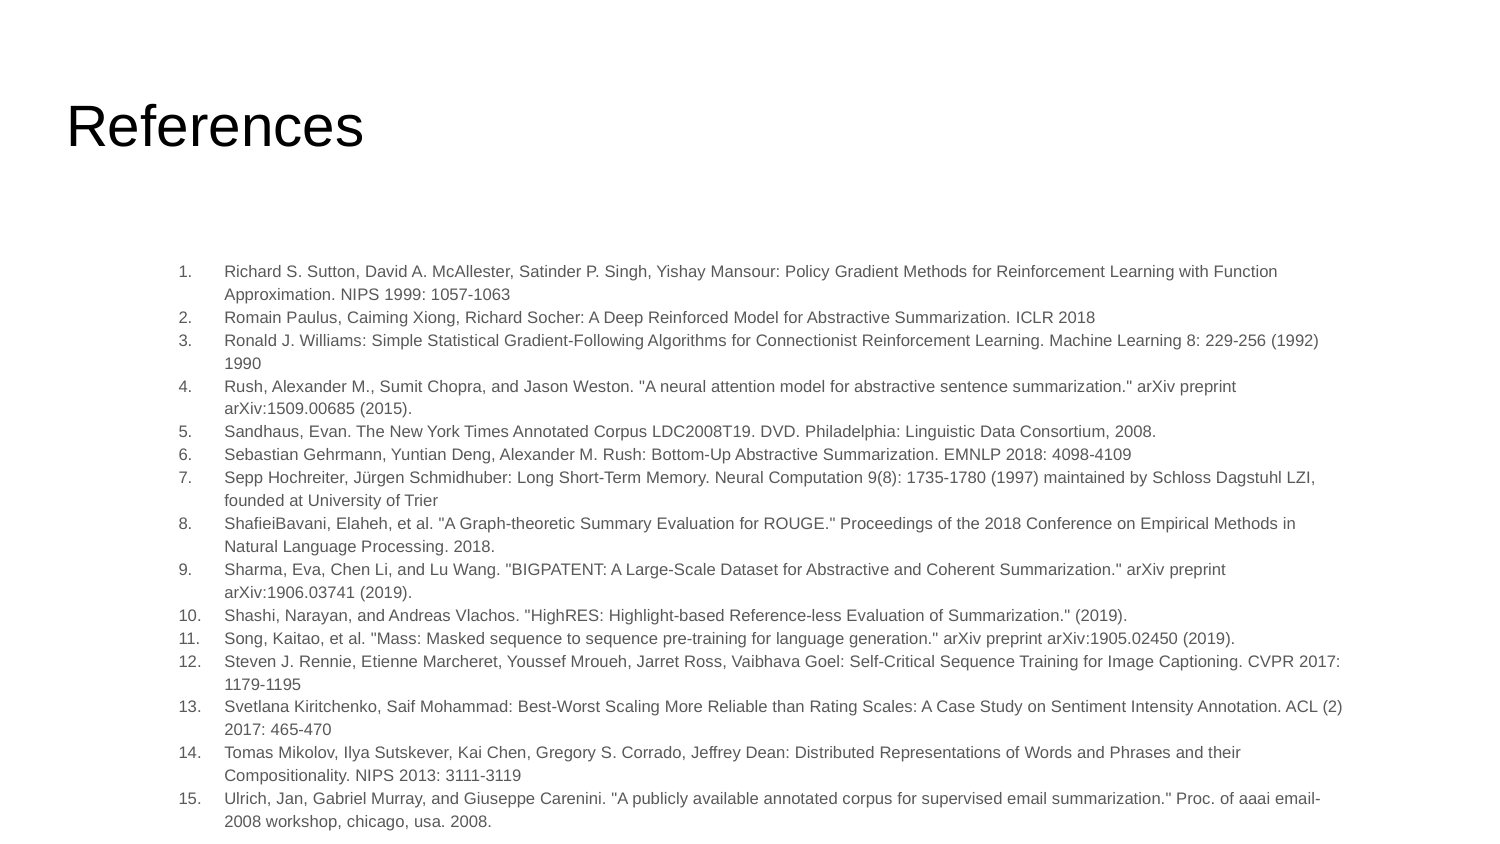

# References
Richard S. Sutton, David A. McAllester, Satinder P. Singh, Yishay Mansour: Policy Gradient Methods for Reinforcement Learning with Function Approximation. NIPS 1999: 1057-1063
Romain Paulus, Caiming Xiong, Richard Socher: A Deep Reinforced Model for Abstractive Summarization. ICLR 2018
Ronald J. Williams: Simple Statistical Gradient-Following Algorithms for Connectionist Reinforcement Learning. Machine Learning 8: 229-256 (1992) 1990
Rush, Alexander M., Sumit Chopra, and Jason Weston. "A neural attention model for abstractive sentence summarization." arXiv preprint arXiv:1509.00685 (2015).
Sandhaus, Evan. The New York Times Annotated Corpus LDC2008T19. DVD. Philadelphia: Linguistic Data Consortium, 2008.
Sebastian Gehrmann, Yuntian Deng, Alexander M. Rush: Bottom-Up Abstractive Summarization. EMNLP 2018: 4098-4109
Sepp Hochreiter, Jürgen Schmidhuber: Long Short-Term Memory. Neural Computation 9(8): 1735-1780 (1997) maintained by Schloss Dagstuhl LZI, founded at University of Trier
ShafieiBavani, Elaheh, et al. "A Graph-theoretic Summary Evaluation for ROUGE." Proceedings of the 2018 Conference on Empirical Methods in Natural Language Processing. 2018.
Sharma, Eva, Chen Li, and Lu Wang. "BIGPATENT: A Large-Scale Dataset for Abstractive and Coherent Summarization." arXiv preprint arXiv:1906.03741 (2019).
Shashi, Narayan, and Andreas Vlachos. "HighRES: Highlight-based Reference-less Evaluation of Summarization." (2019).
Song, Kaitao, et al. "Mass: Masked sequence to sequence pre-training for language generation." arXiv preprint arXiv:1905.02450 (2019).
Steven J. Rennie, Etienne Marcheret, Youssef Mroueh, Jarret Ross, Vaibhava Goel: Self-Critical Sequence Training for Image Captioning. CVPR 2017: 1179-1195
Svetlana Kiritchenko, Saif Mohammad: Best-Worst Scaling More Reliable than Rating Scales: A Case Study on Sentiment Intensity Annotation. ACL (2) 2017: 465-470
Tomas Mikolov, Ilya Sutskever, Kai Chen, Gregory S. Corrado, Jeffrey Dean: Distributed Representations of Words and Phrases and their Compositionality. NIPS 2013: 3111-3119
Ulrich, Jan, Gabriel Murray, and Giuseppe Carenini. "A publicly available annotated corpus for supervised email summarization." Proc. of aaai email-2008 workshop, chicago, usa. 2008.